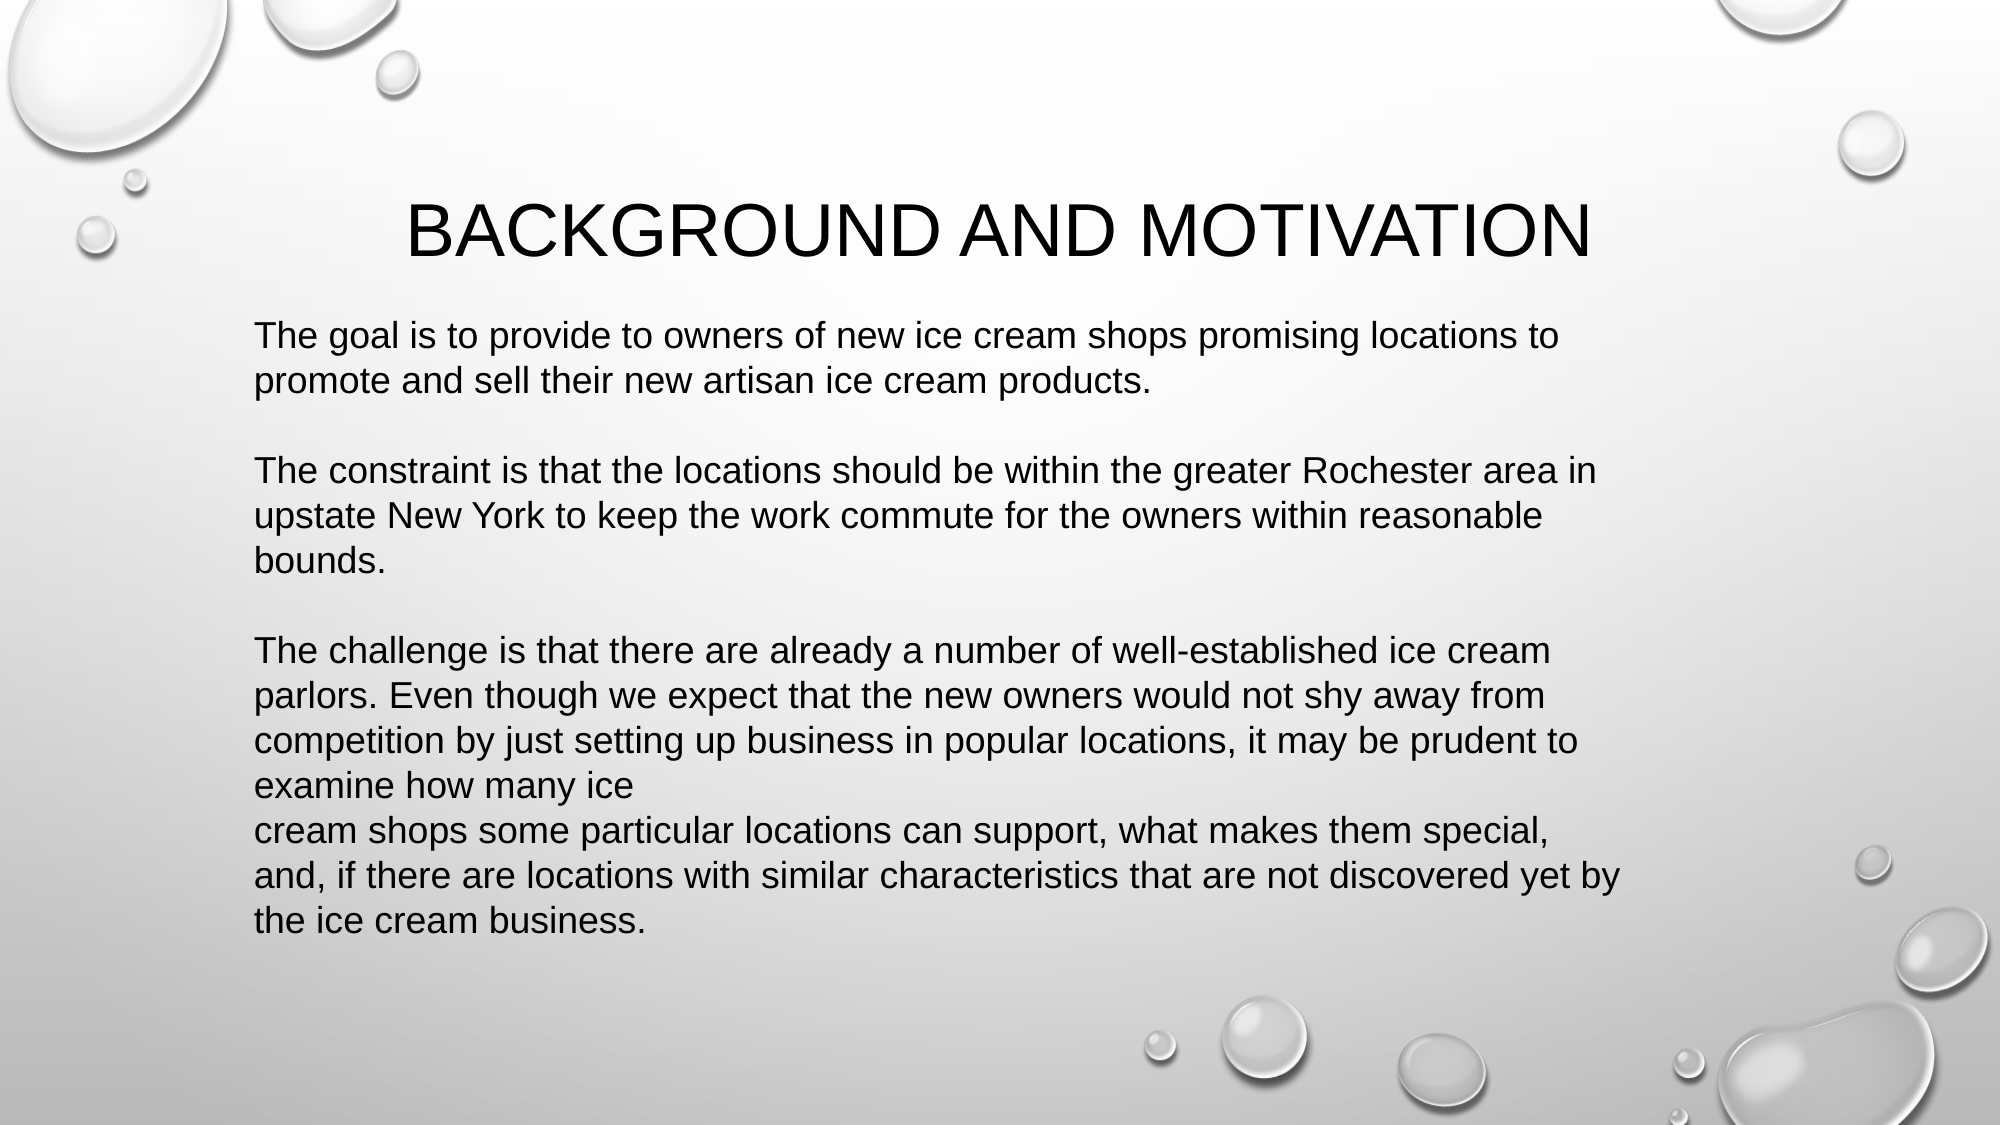

# Background and Motivation
The goal is to provide to owners of new ice cream shops promising locations to promote and sell their new artisan ice cream products.

The constraint is that the locations should be within the greater Rochester area in upstate New York to keep the work commute for the owners within reasonable bounds.

The challenge is that there are already a number of well-established ice cream parlors. Even though we expect that the new owners would not shy away from competition by just setting up business in popular locations, it may be prudent to examine how many ice
cream shops some particular locations can support, what makes them special, and, if there are locations with similar characteristics that are not discovered yet by the ice cream business.